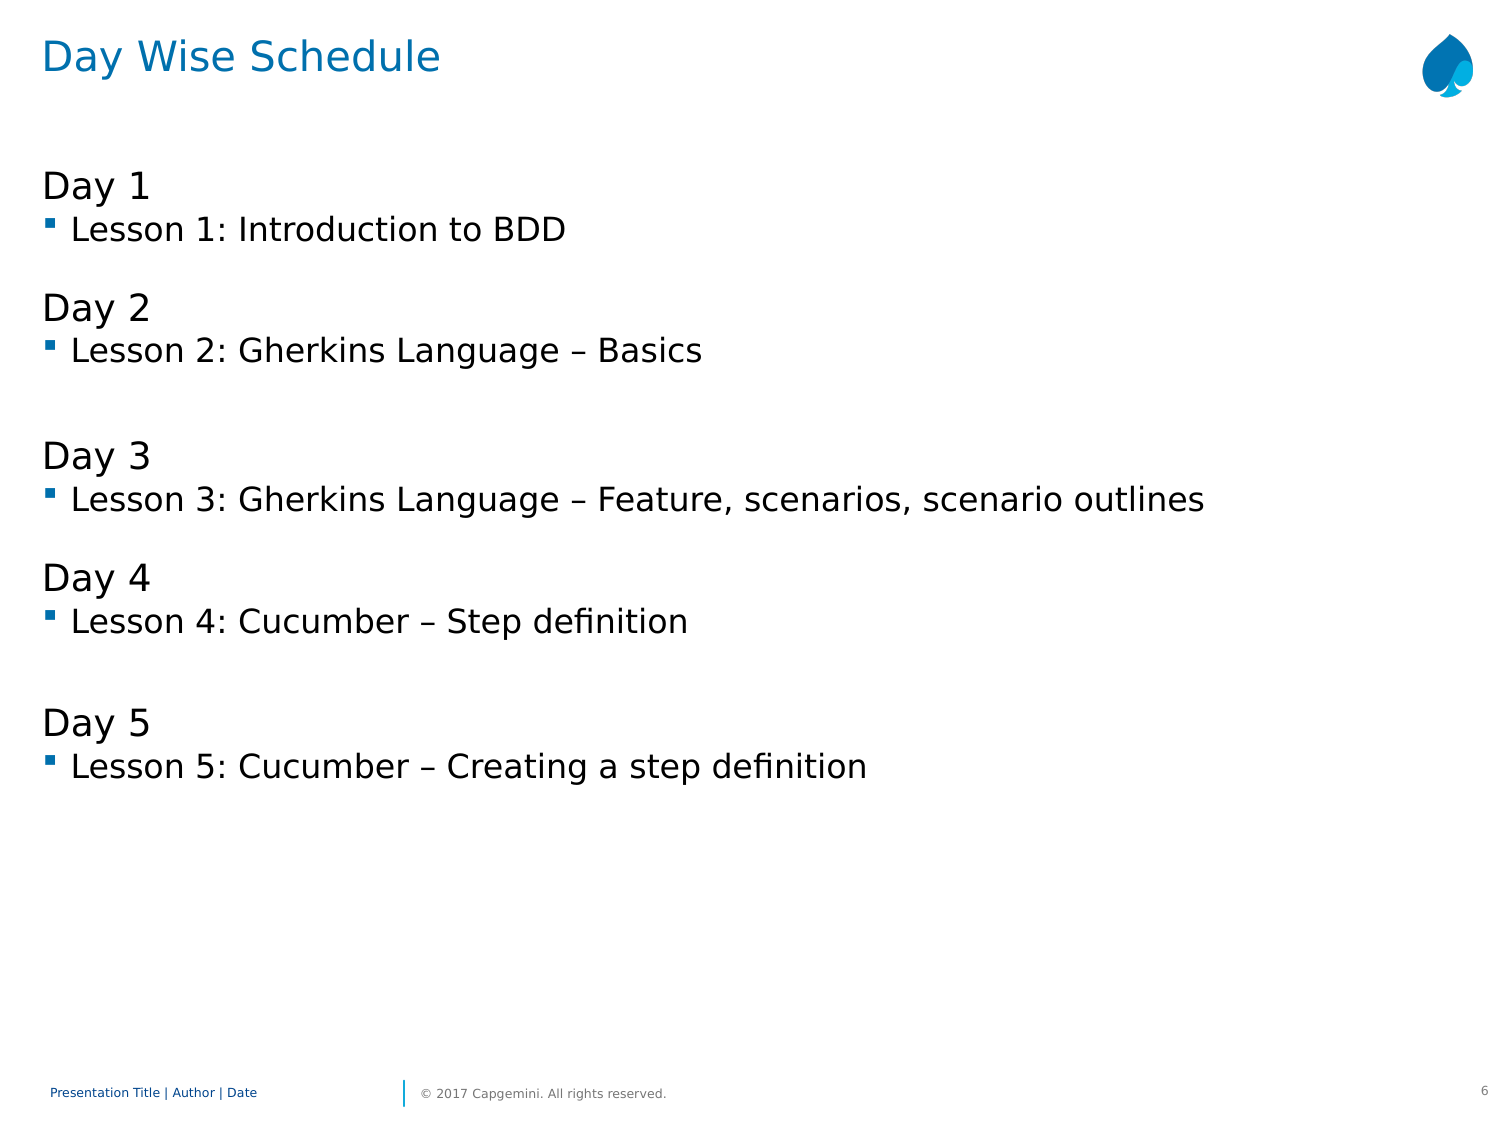

Day Wise Schedule
Day 1
Lesson 1: Introduction to BDD

Day 2
Lesson 2: Gherkins Language – Basics

Day 3
Lesson 3: Gherkins Language – Feature, scenarios, scenario outlines

Day 4
Lesson 4: Cucumber – Step definition

Day 5
Lesson 5: Cucumber – Creating a step definition